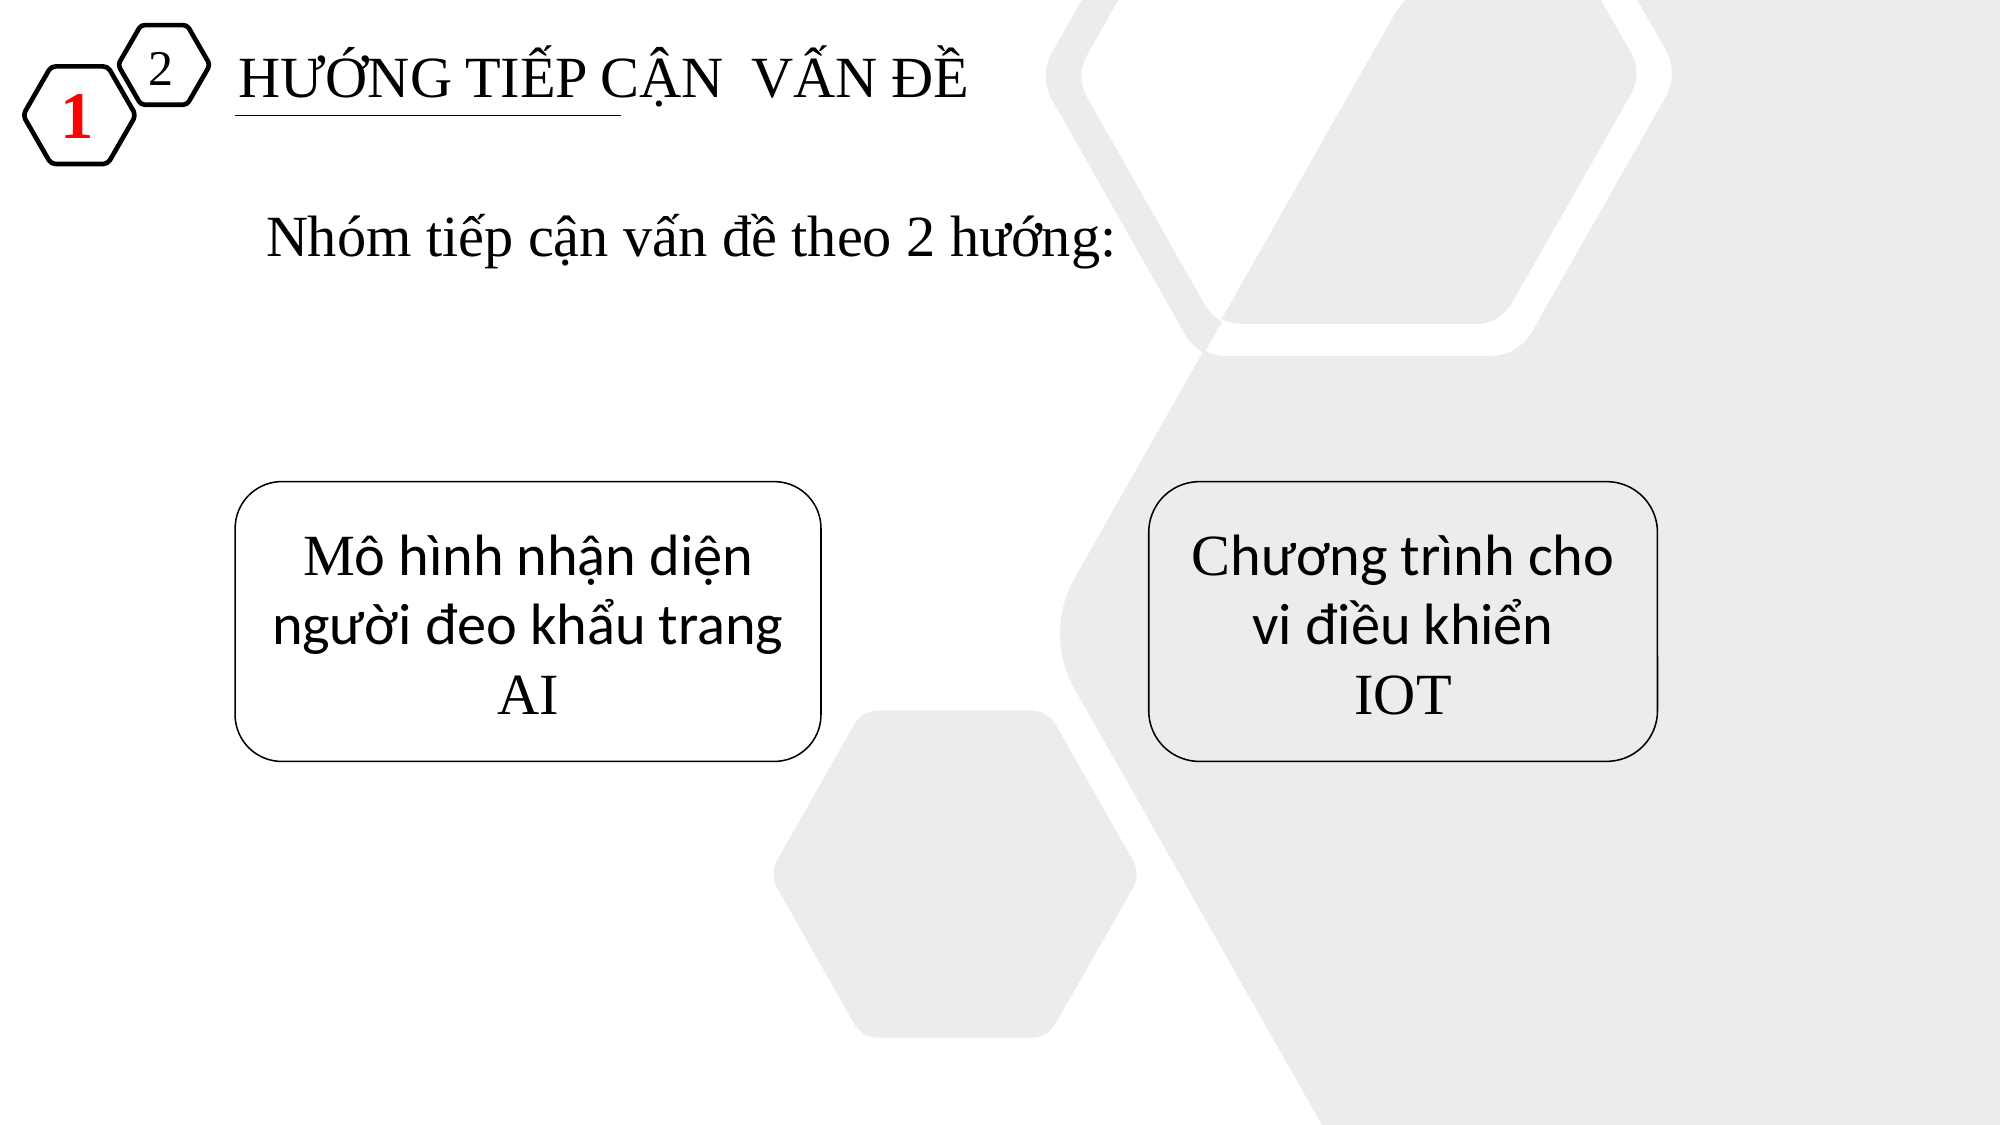

2
HƯỚNG TIẾP CẬN  VẤN ĐỀ
1
Nhóm tiếp cận vấn đề theo 2 hướng:
Chương trình cho vi điều khiển
IOT
Mô hình nhận diện người đeo khẩu trang
AI